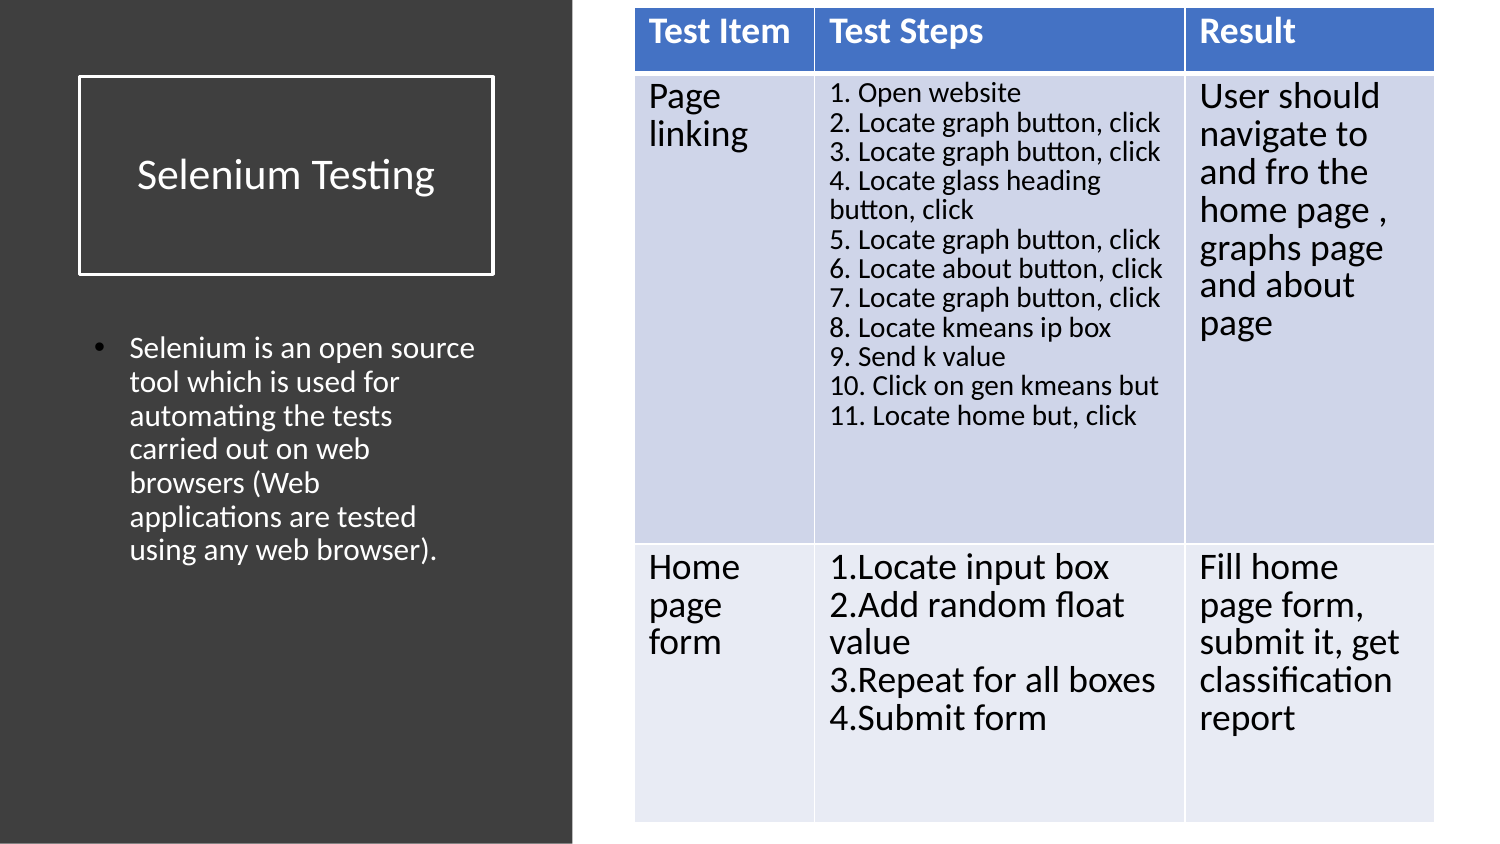

| Test Item | Test Steps | Result |
| --- | --- | --- |
| Page linking | 1. Open website 2. Locate graph button, click 3. Locate graph button, click 4. Locate glass heading button, click 5. Locate graph button, click 6. Locate about button, click 7. Locate graph button, click 8. Locate kmeans ip box 9. Send k value 10. Click on gen kmeans but 11. Locate home but, click | User should navigate to and fro the home page , graphs page and about page |
| Home page form | 1.Locate input box 2.Add random float value 3.Repeat for all boxes 4.Submit form | Fill home page form, submit it, get classification report |
# Selenium Testing
Selenium is an open source tool which is used for automating the tests carried out on web browsers (Web applications are tested using any web browser).